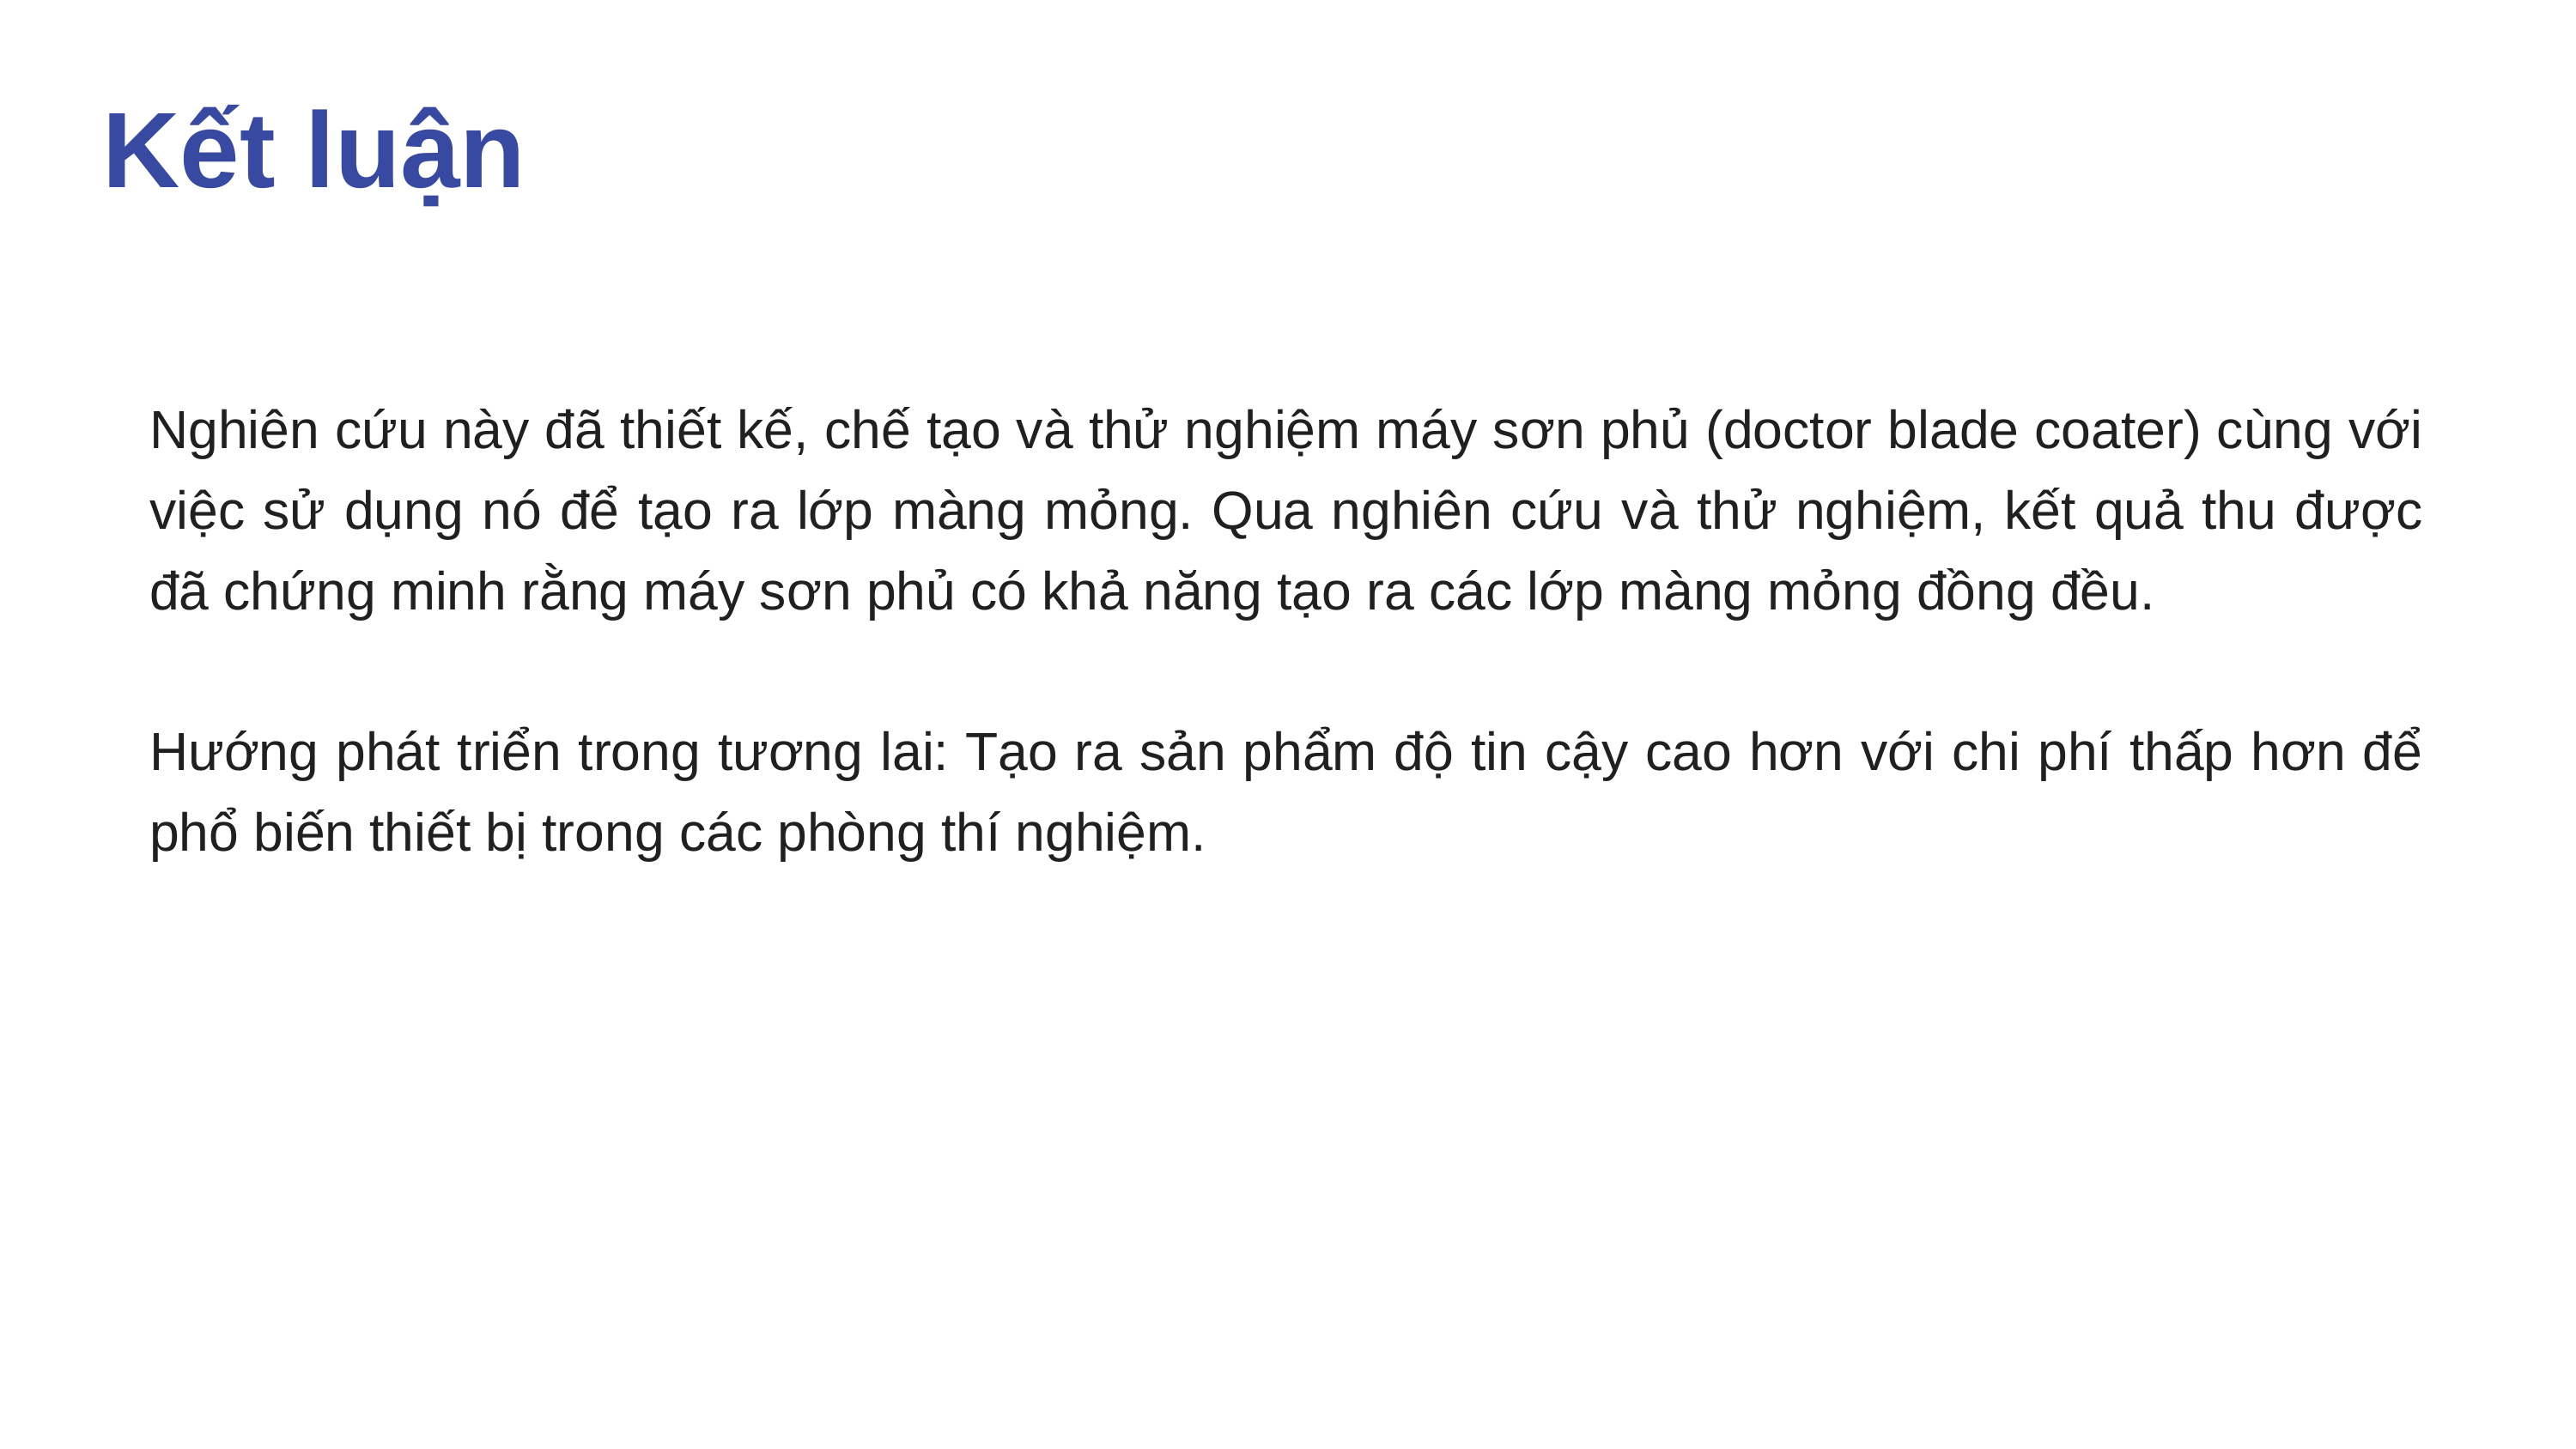

Kết luận
Nghiên cứu này đã thiết kế, chế tạo và thử nghiệm máy sơn phủ (doctor blade coater) cùng với việc sử dụng nó để tạo ra lớp màng mỏng. Qua nghiên cứu và thử nghiệm, kết quả thu được đã chứng minh rằng máy sơn phủ có khả năng tạo ra các lớp màng mỏng đồng đều.

Hướng phát triển trong tương lai: Tạo ra sản phẩm độ tin cậy cao hơn với chi phí thấp hơn để phổ biến thiết bị trong các phòng thí nghiệm.